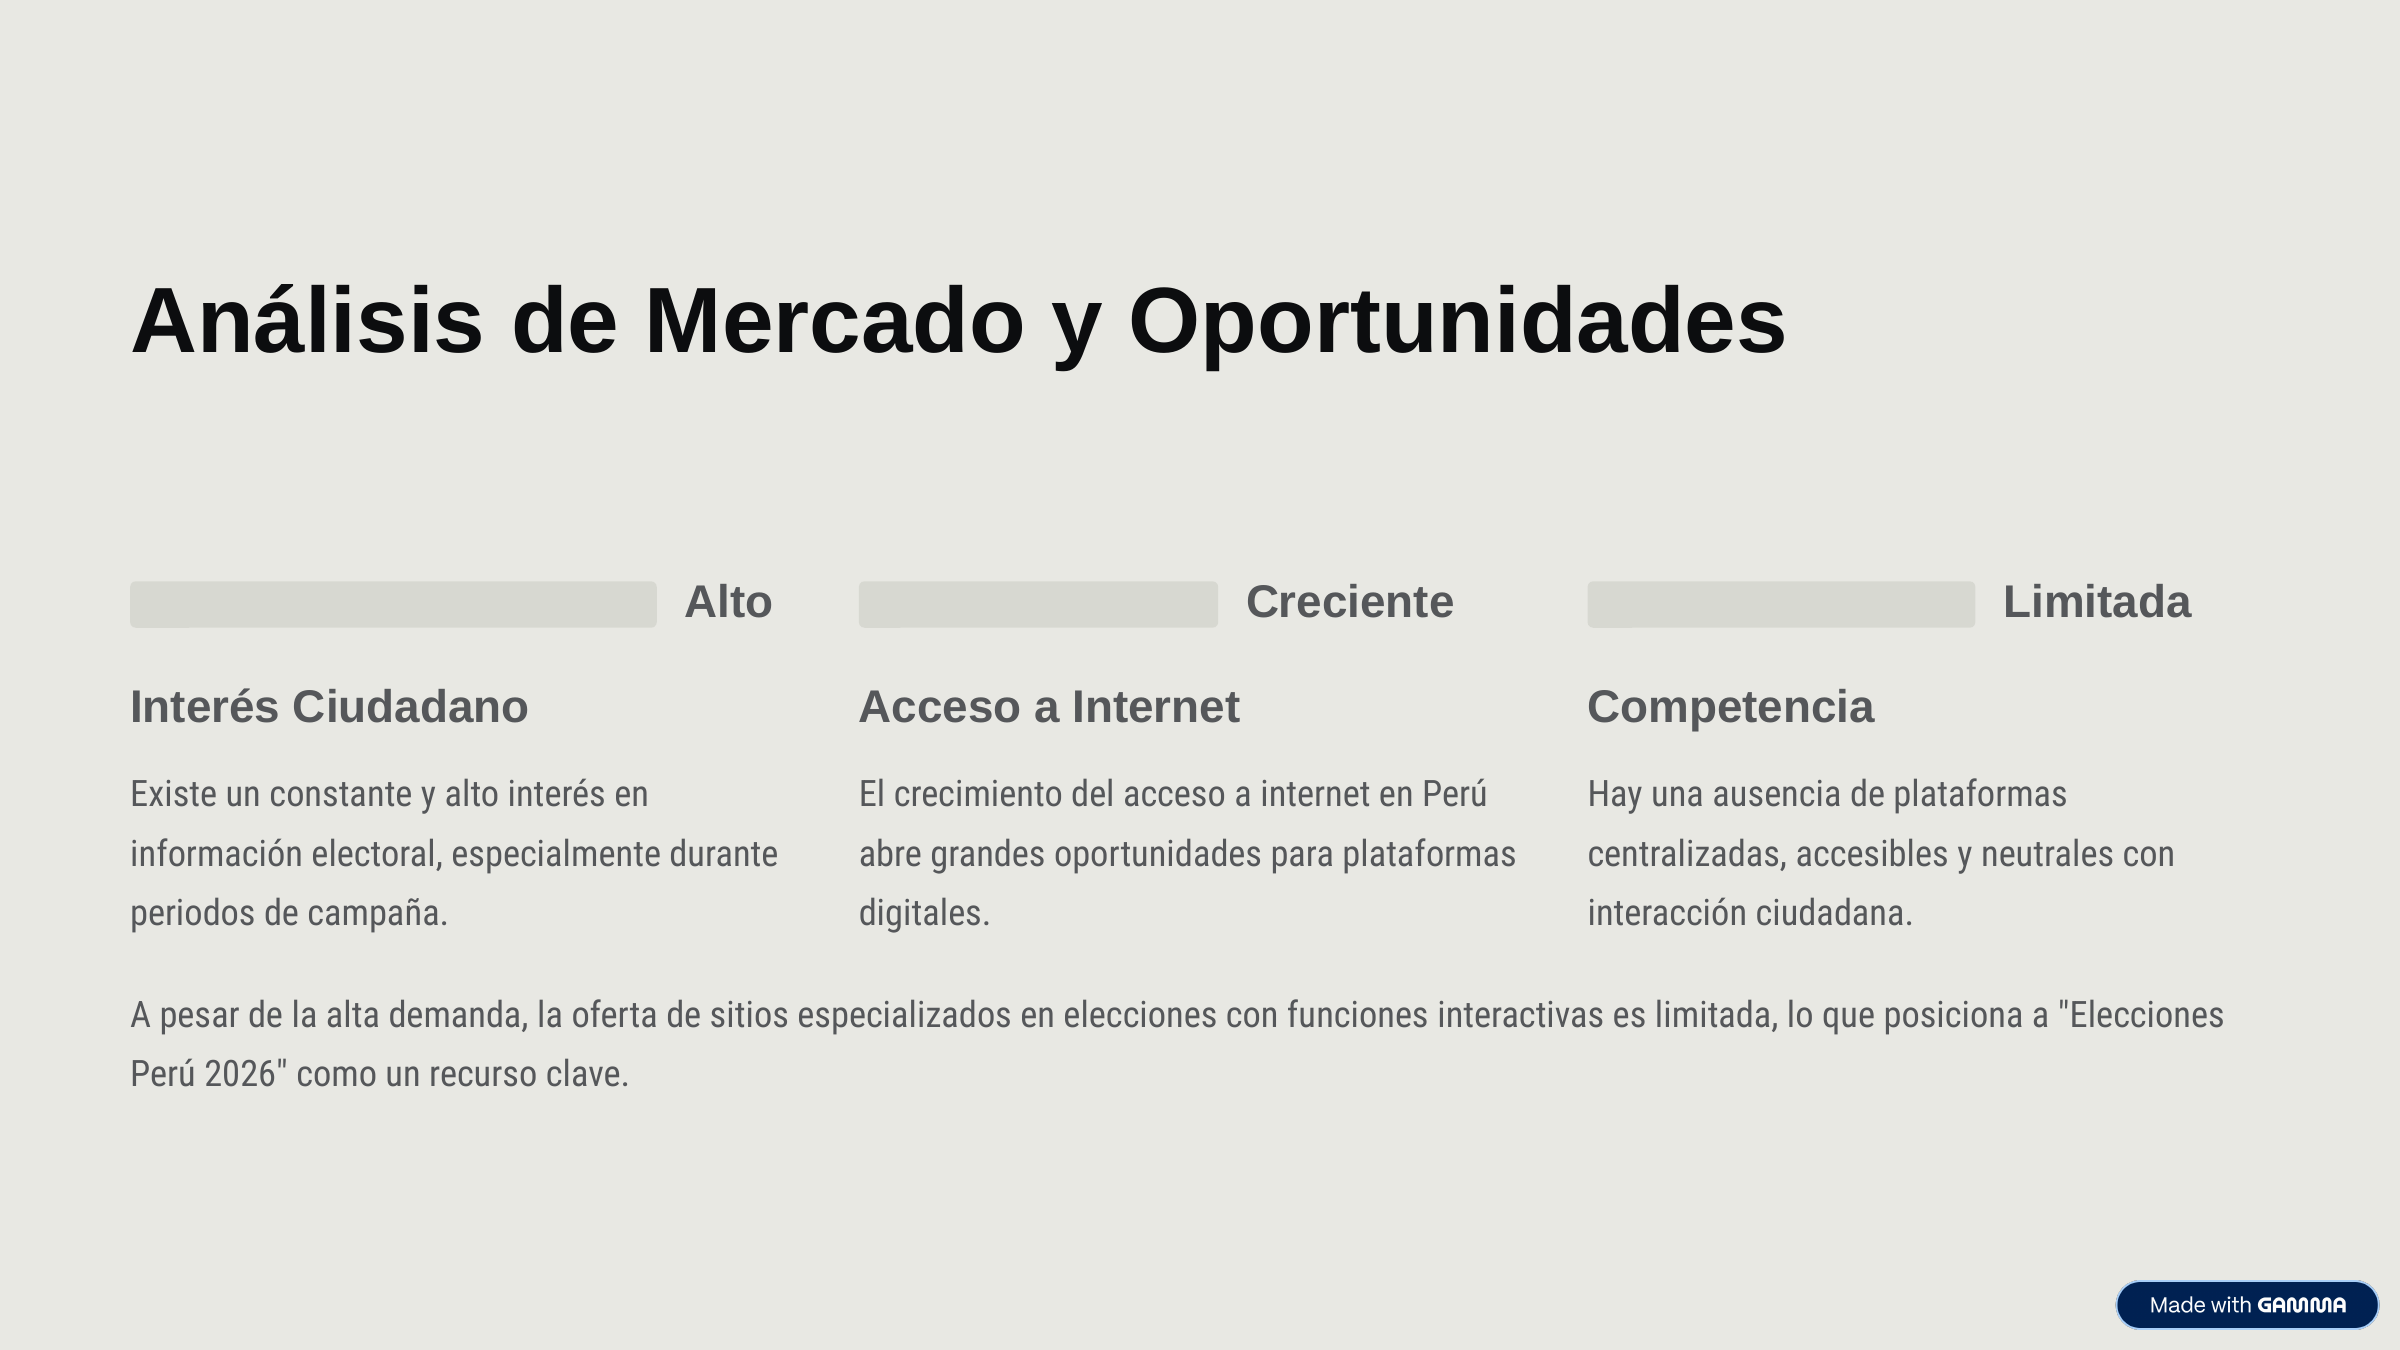

Análisis de Mercado y Oportunidades

Alto

Creciente

Limitada
Interés Ciudadano
Acceso a Internet
Competencia
Existe un constante y alto interés en información electoral, especialmente durante periodos de campaña.
El crecimiento del acceso a internet en Perú abre grandes oportunidades para plataformas digitales.
Hay una ausencia de plataformas centralizadas, accesibles y neutrales con interacción ciudadana.
A pesar de la alta demanda, la oferta de sitios especializados en elecciones con funciones interactivas es limitada, lo que posiciona a "Elecciones Perú 2026" como un recurso clave.